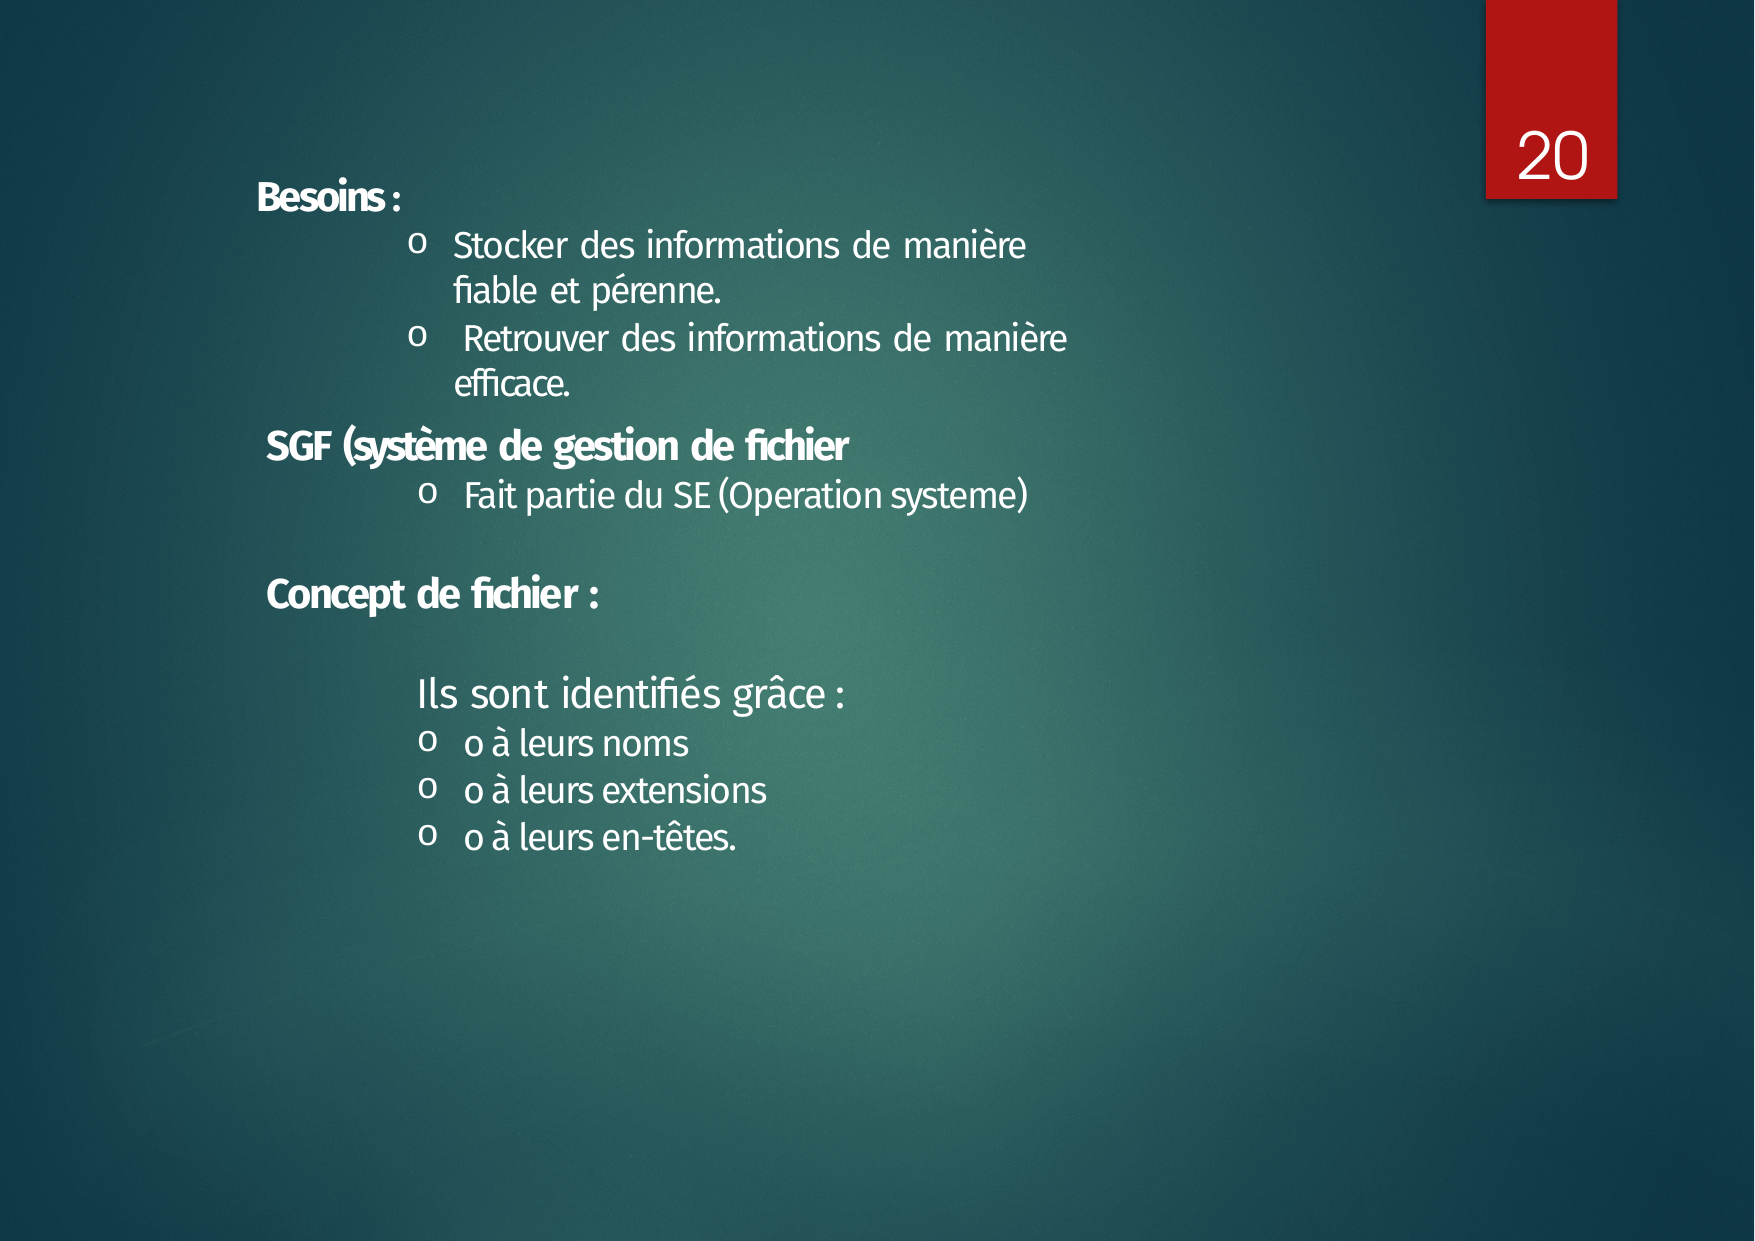

20
Besoins :
Stocker des informations de manière fiable et pérenne.
 Retrouver des informations de manière efficace.

SGF (système de gestion de fichier
Fait partie du SE (Operation systeme)

Concept de fichier :

	Ils sont identifiés grâce :
o à leurs noms
o à leurs extensions
o à leurs en-têtes.